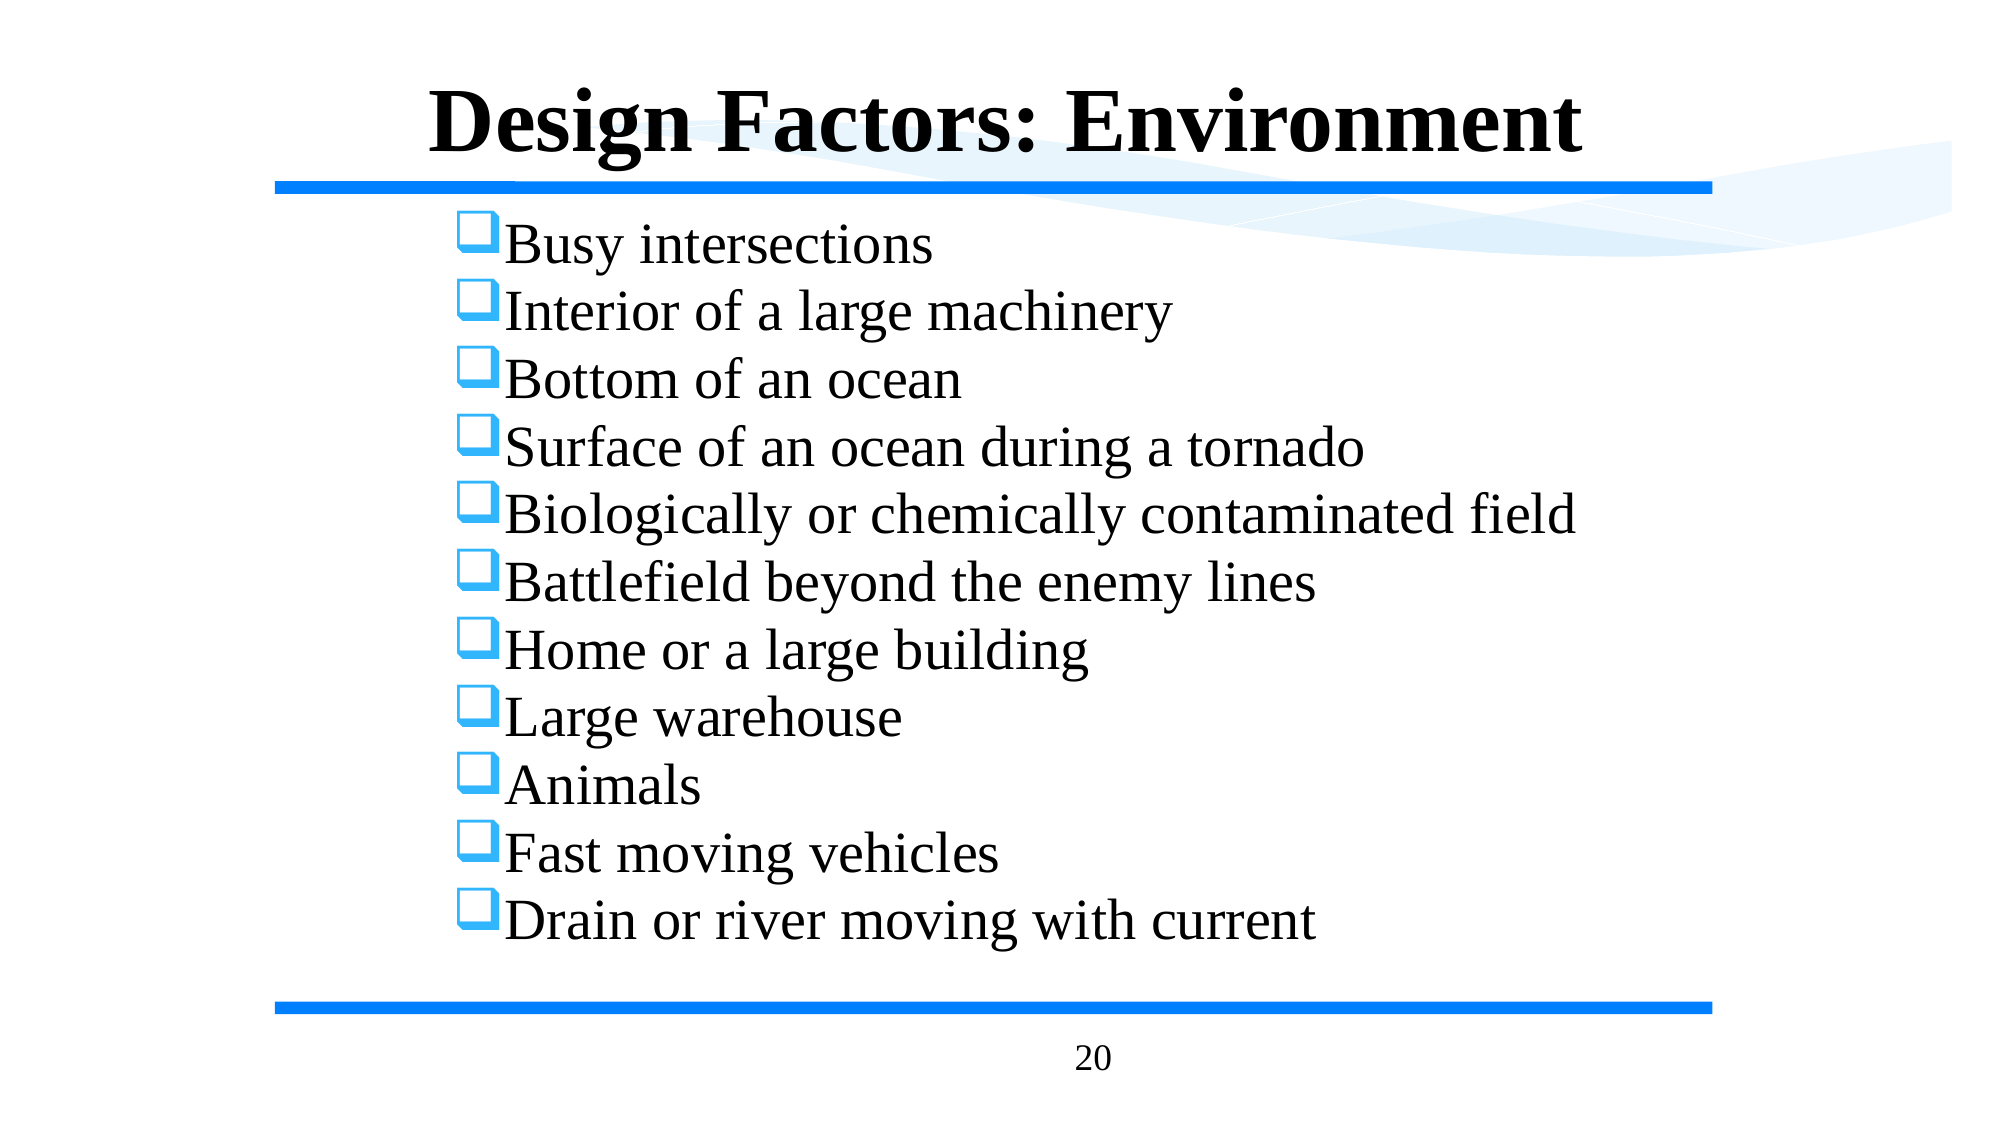

Design Factors: Environment

Busy intersections
Interior of a large machinery
Bottom of an ocean
Surface of an ocean during a tornado
Biologically or chemically contaminated field
Battlefield beyond the enemy lines
Home or a large building
Large warehouse
Animals
Fast moving vehicles
Drain or river moving with current

20